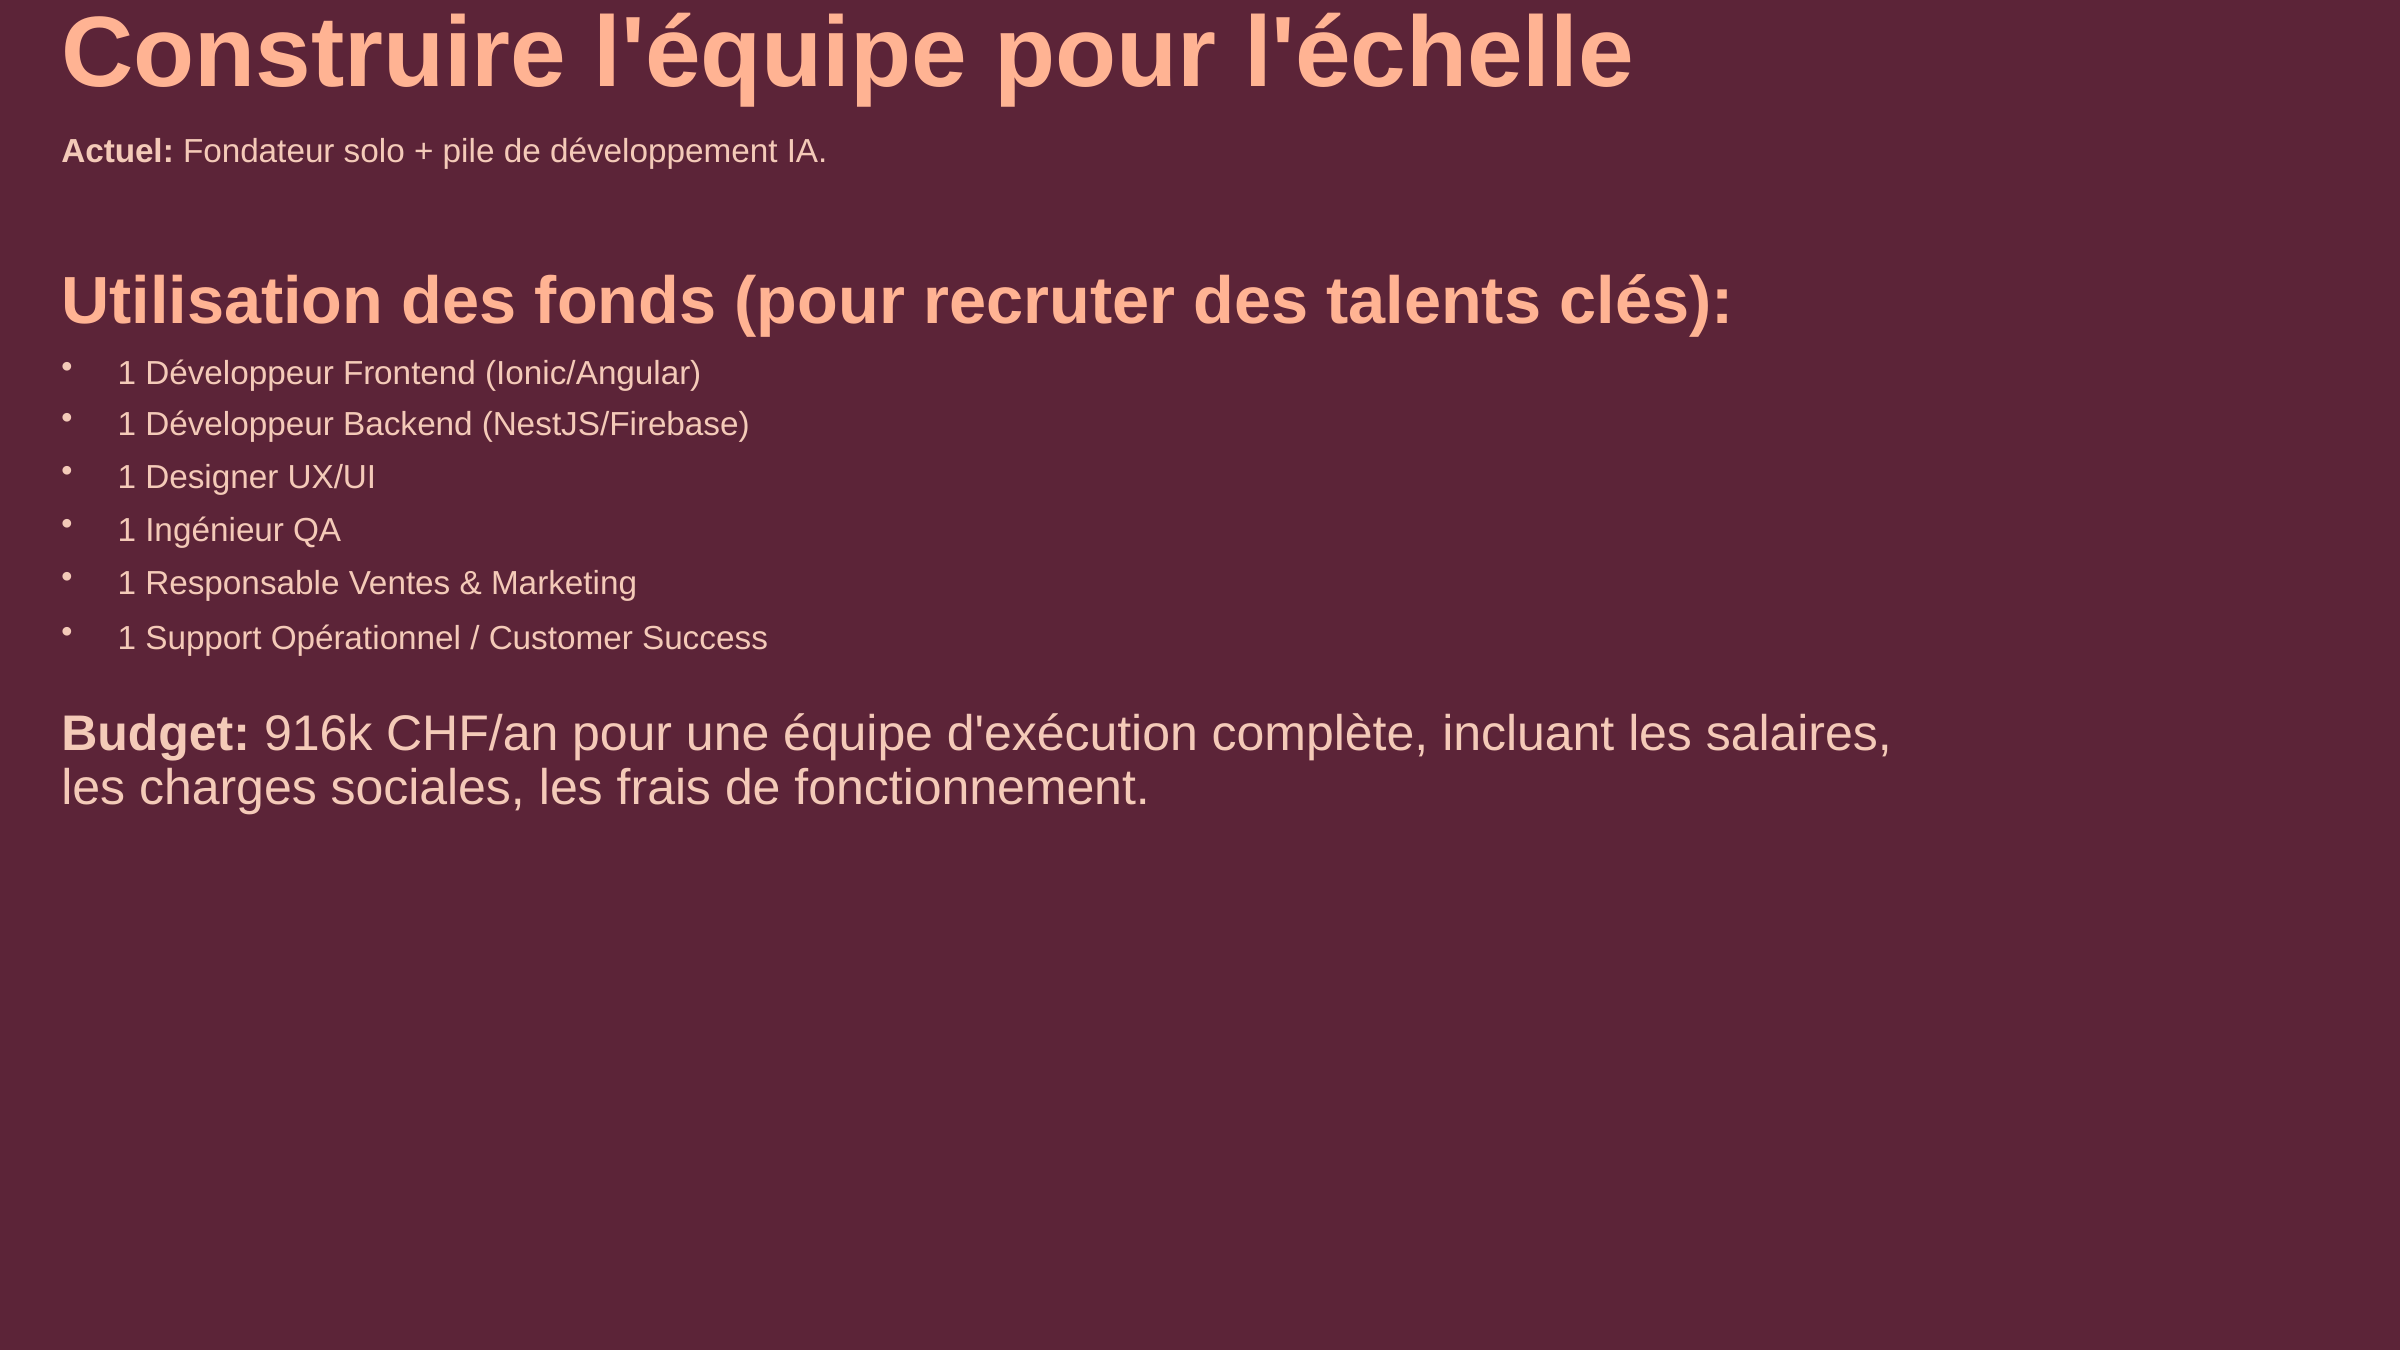

Construire l'équipe pour l'échelle
Actuel: Fondateur solo + pile de développement IA.
Utilisation des fonds (pour recruter des talents clés):
1 Développeur Frontend (Ionic/Angular)
1 Développeur Backend (NestJS/Firebase)
1 Designer UX/UI
1 Ingénieur QA
1 Responsable Ventes & Marketing
1 Support Opérationnel / Customer Success
Budget: 916k CHF/an pour une équipe d'exécution complète, incluant les salaires,

les charges sociales, les frais de fonctionnement.

Développeur Frontend

Développeur Backend

Designer UX/UI

Ingénieur QA

Ventes & Marketing

Support Opérationnel